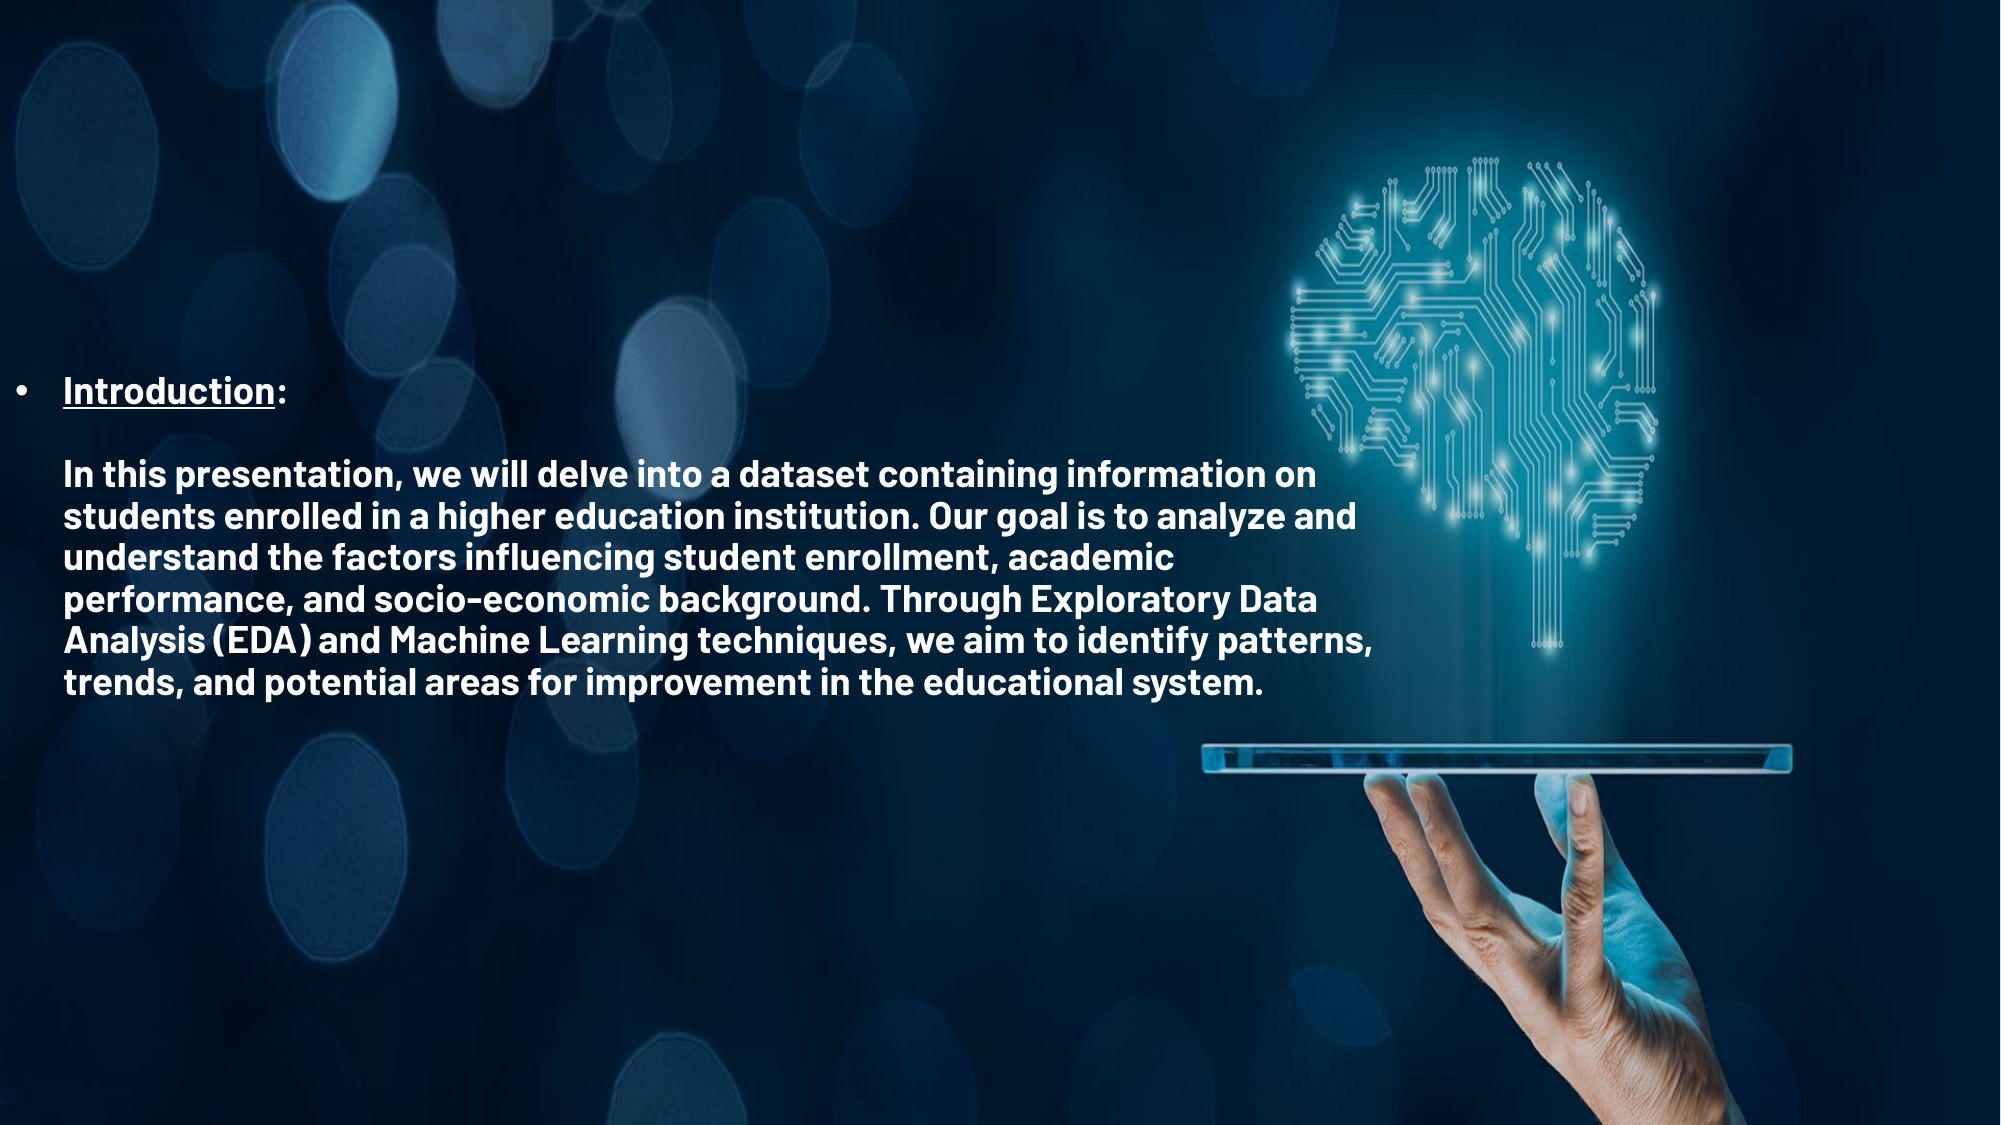

# Introduction: In this presentation, we will delve into a dataset containing information on students enrolled in a higher education institution. Our goal is to analyze and understand the factors influencing student enrollment, academic performance, and socio-economic background. Through Exploratory Data Analysis (EDA) and Machine Learning techniques, we aim to identify patterns, trends, and potential areas for improvement in the educational system.